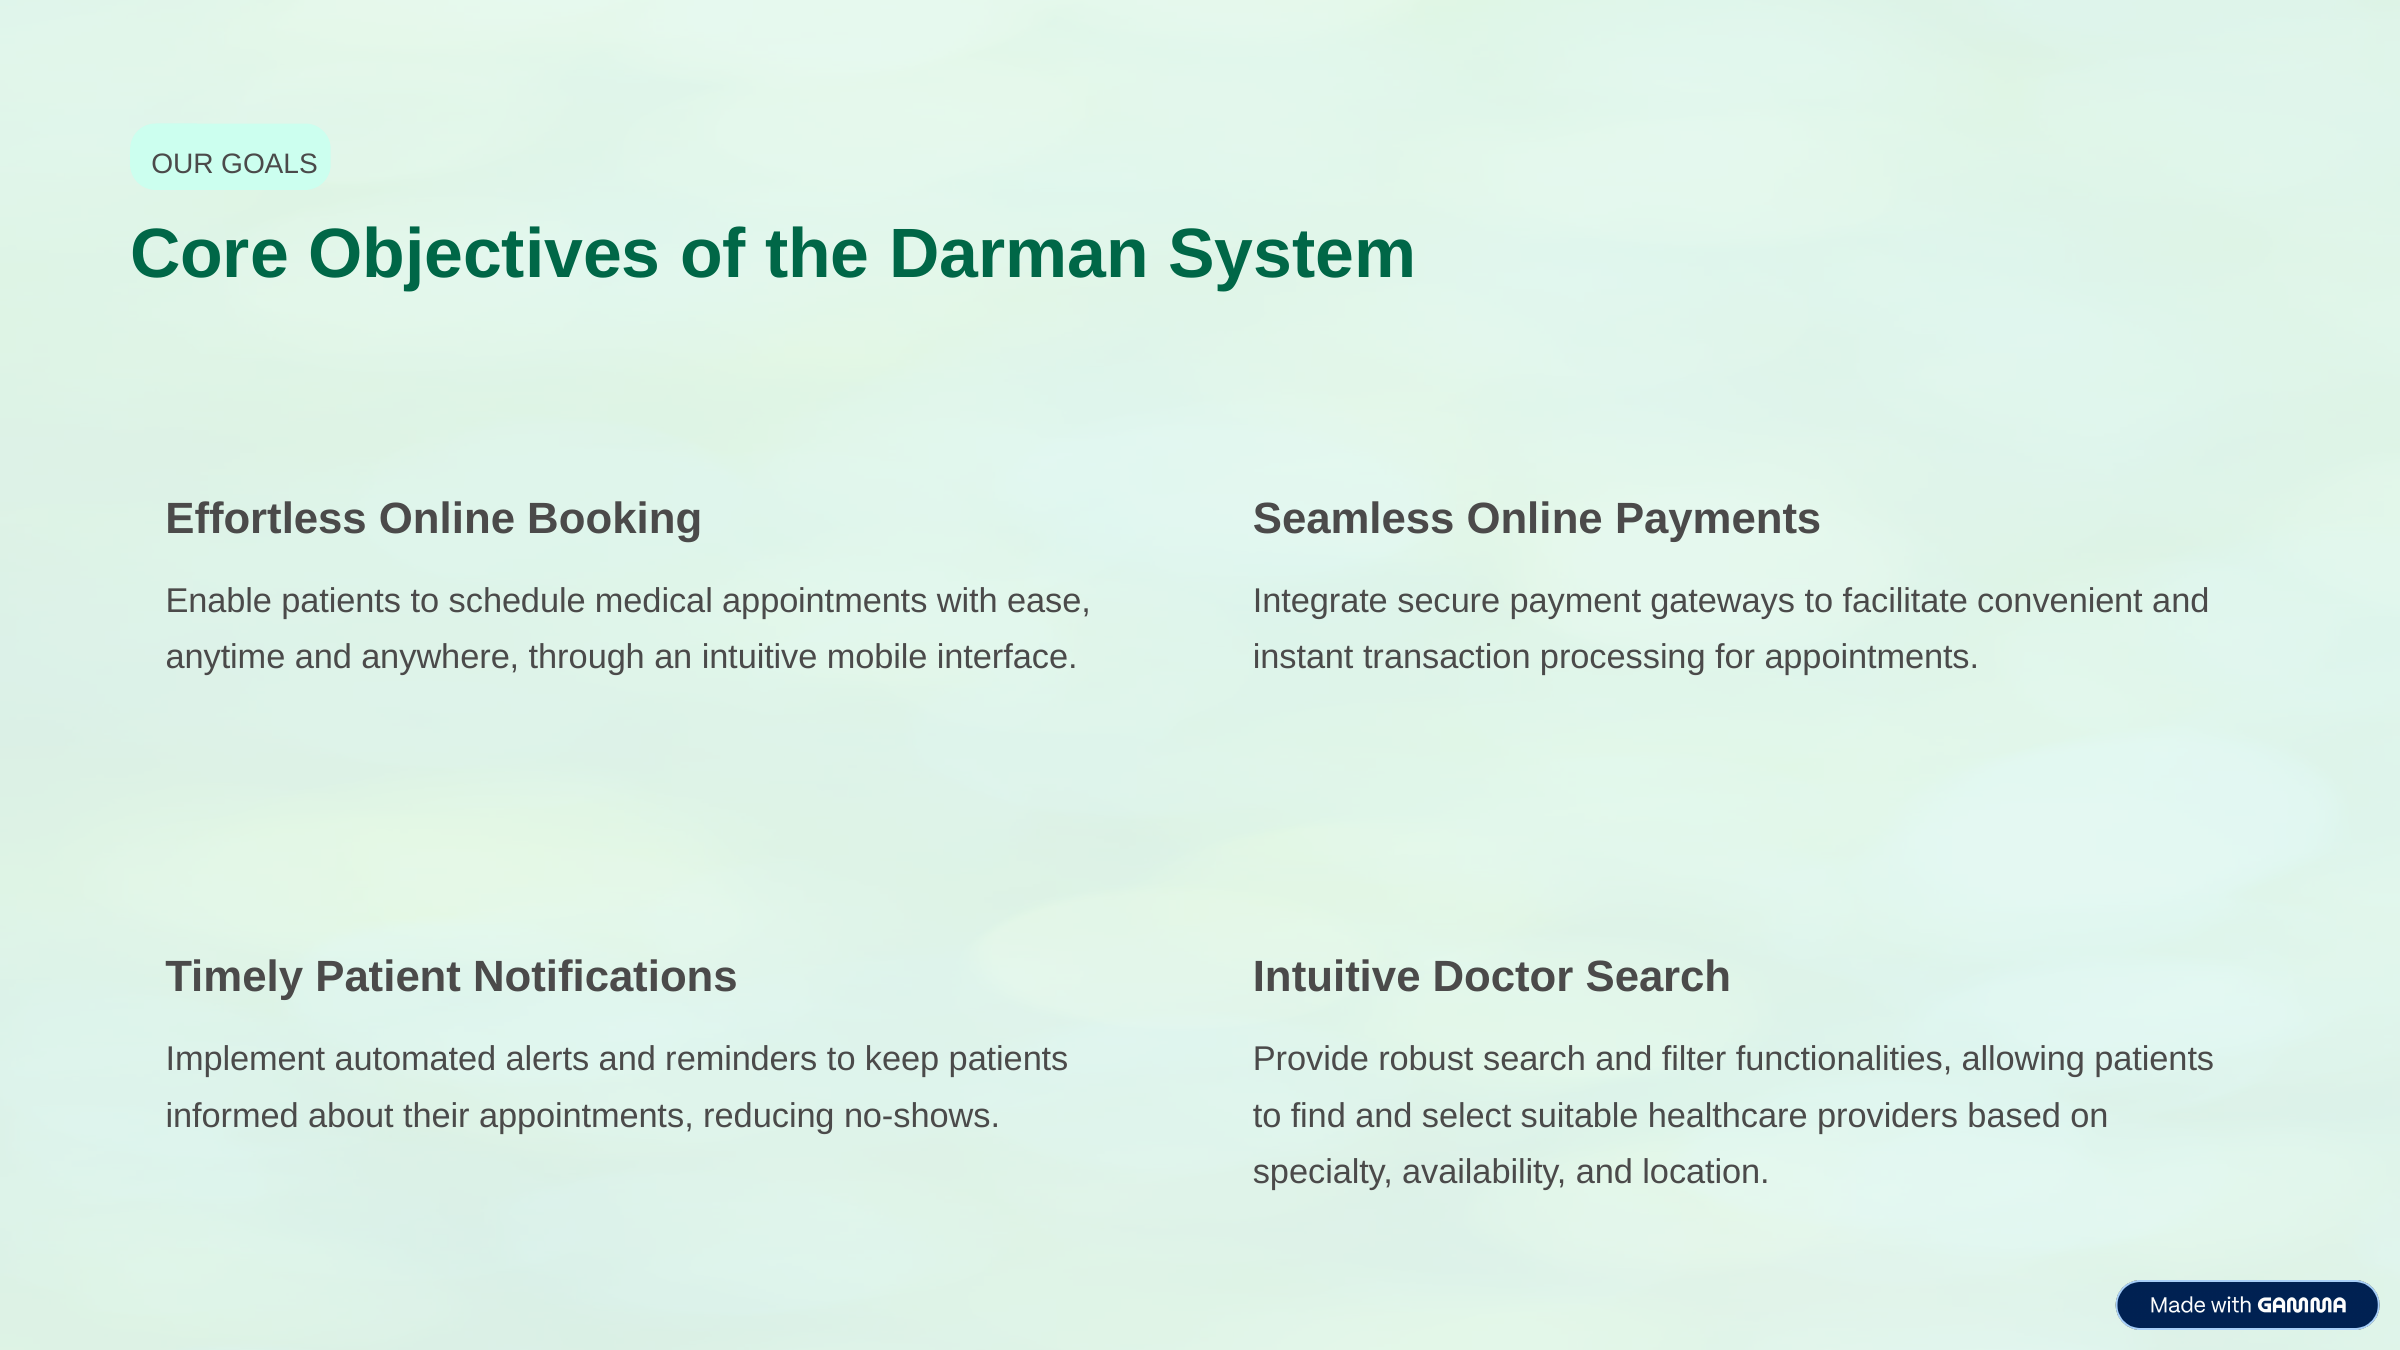

OUR GOALS
Core Objectives of the Darman System
Effortless Online Booking
Seamless Online Payments
Enable patients to schedule medical appointments with ease, anytime and anywhere, through an intuitive mobile interface.
Integrate secure payment gateways to facilitate convenient and instant transaction processing for appointments.
Timely Patient Notifications
Intuitive Doctor Search
Implement automated alerts and reminders to keep patients informed about their appointments, reducing no-shows.
Provide robust search and filter functionalities, allowing patients to find and select suitable healthcare providers based on specialty, availability, and location.